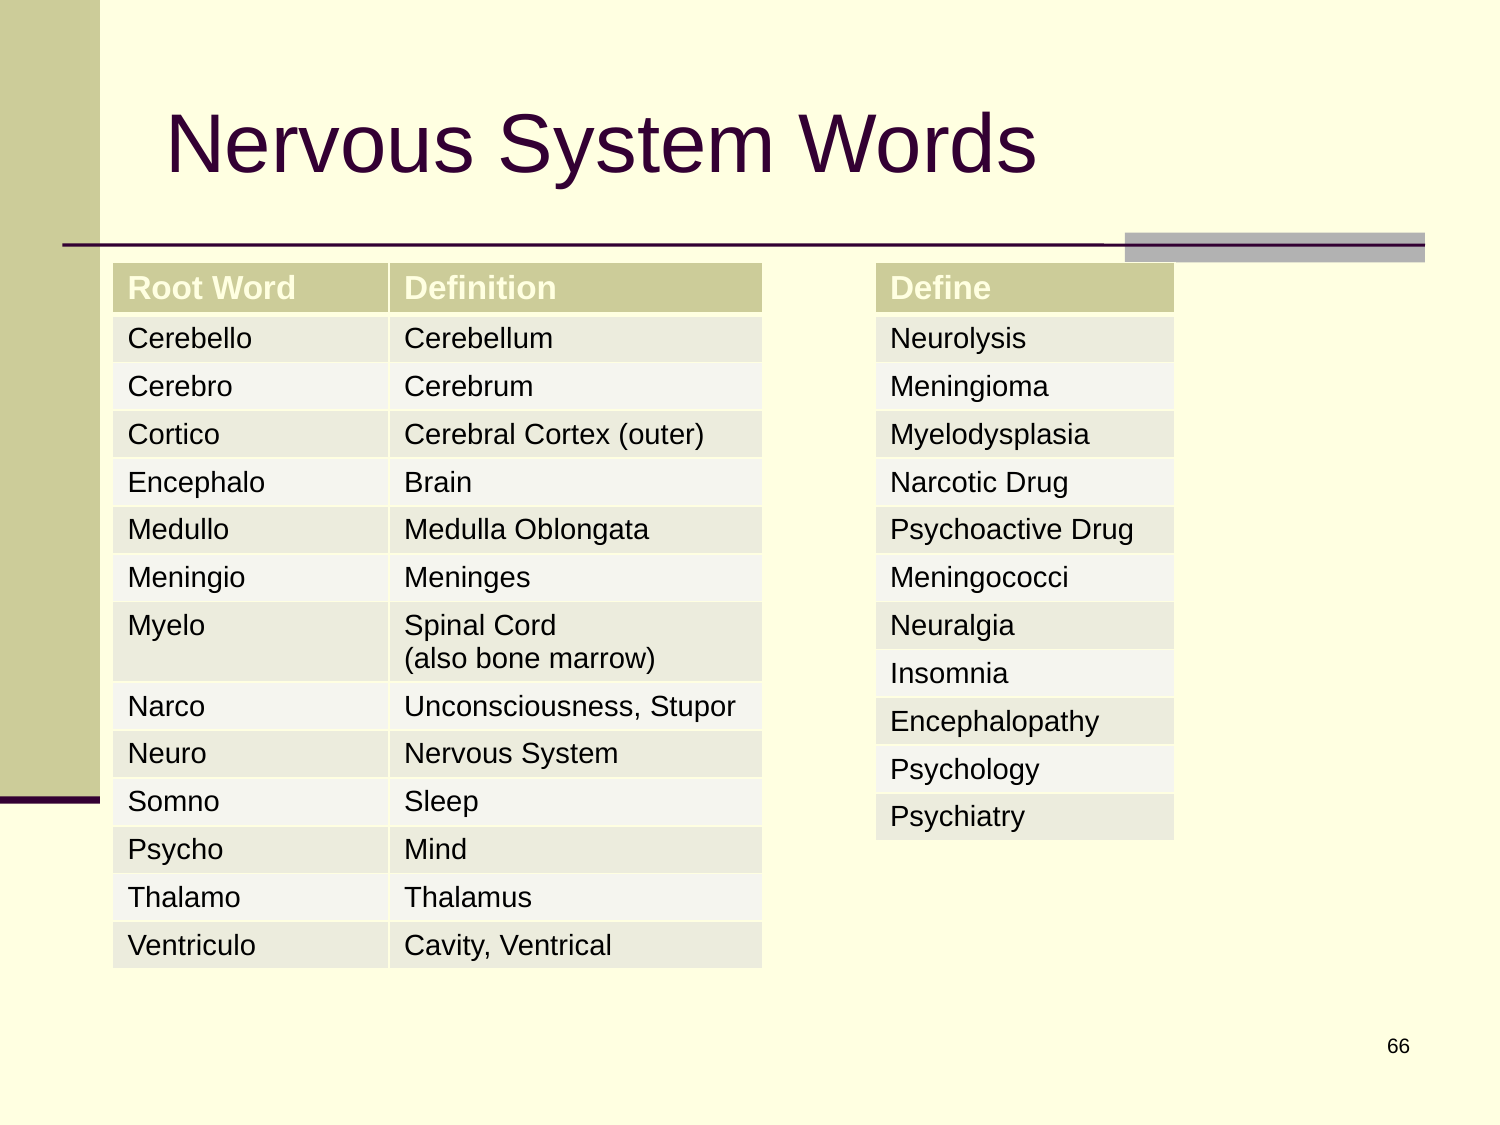

# Nervous System Words
| Root Word | Definition |
| --- | --- |
| Cerebello | Cerebellum |
| Cerebro | Cerebrum |
| Cortico | Cerebral Cortex (outer) |
| Encephalo | Brain |
| Medullo | Medulla Oblongata |
| Meningio | Meninges |
| Myelo | Spinal Cord (also bone marrow) |
| Narco | Unconsciousness, Stupor |
| Neuro | Nervous System |
| Somno | Sleep |
| Psycho | Mind |
| Thalamo | Thalamus |
| Ventriculo | Cavity, Ventrical |
| Define |
| --- |
| Neurolysis |
| Meningioma |
| Myelodysplasia |
| Narcotic Drug |
| Psychoactive Drug |
| Meningococci |
| Neuralgia |
| Insomnia |
| Encephalopathy |
| Psychology |
| Psychiatry |
66